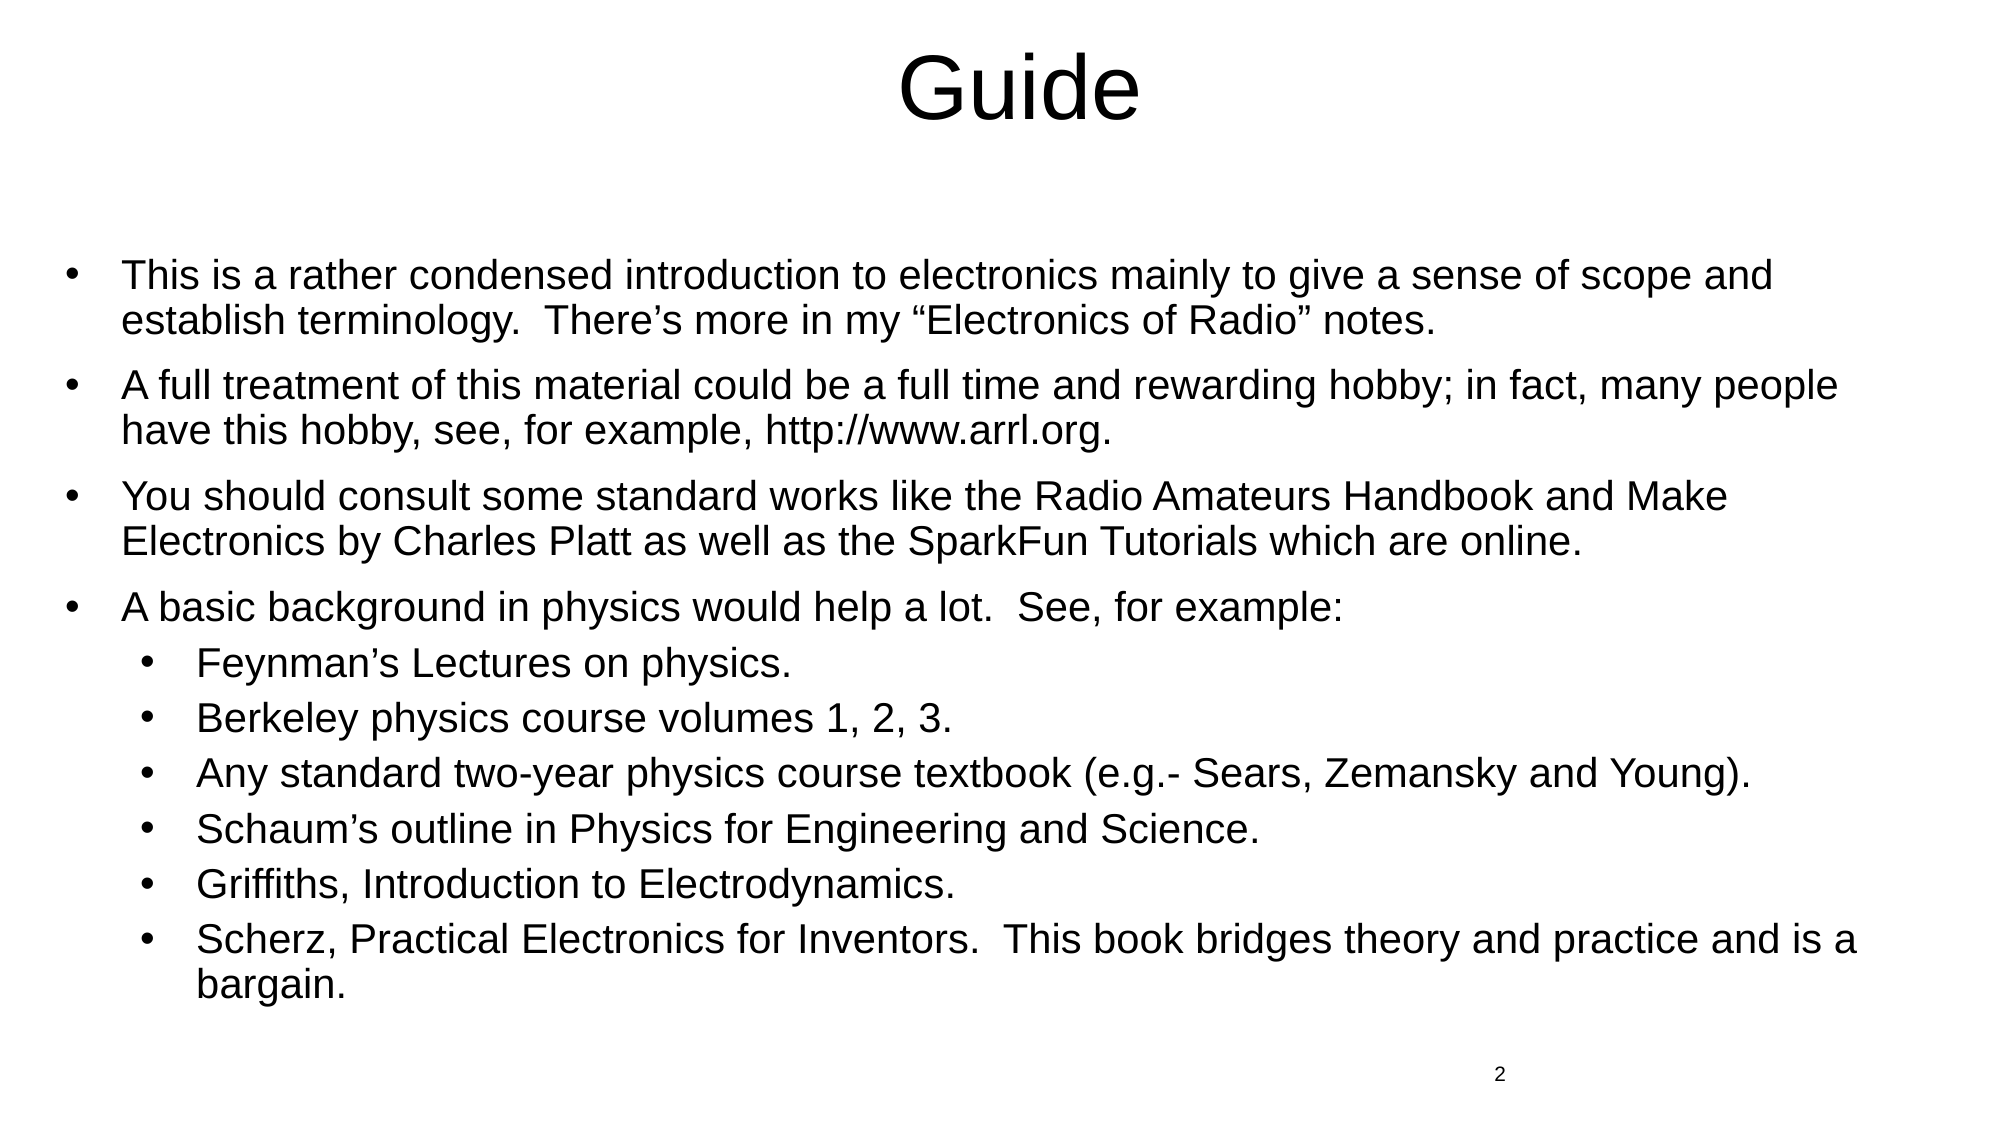

# Guide
This is a rather condensed introduction to electronics mainly to give a sense of scope and establish terminology.  There’s more in my “Electronics of Radio” notes.
A full treatment of this material could be a full time and rewarding hobby; in fact, many people have this hobby, see, for example, http://www.arrl.org.
You should consult some standard works like the Radio Amateurs Handbook and Make Electronics by Charles Platt as well as the SparkFun Tutorials which are online.
A basic background in physics would help a lot.  See, for example:
Feynman’s Lectures on physics.
Berkeley physics course volumes 1, 2, 3.
Any standard two-year physics course textbook (e.g.- Sears, Zemansky and Young).
Schaum’s outline in Physics for Engineering and Science.
Griffiths, Introduction to Electrodynamics.
Scherz, Practical Electronics for Inventors.  This book bridges theory and practice and is a bargain.

2